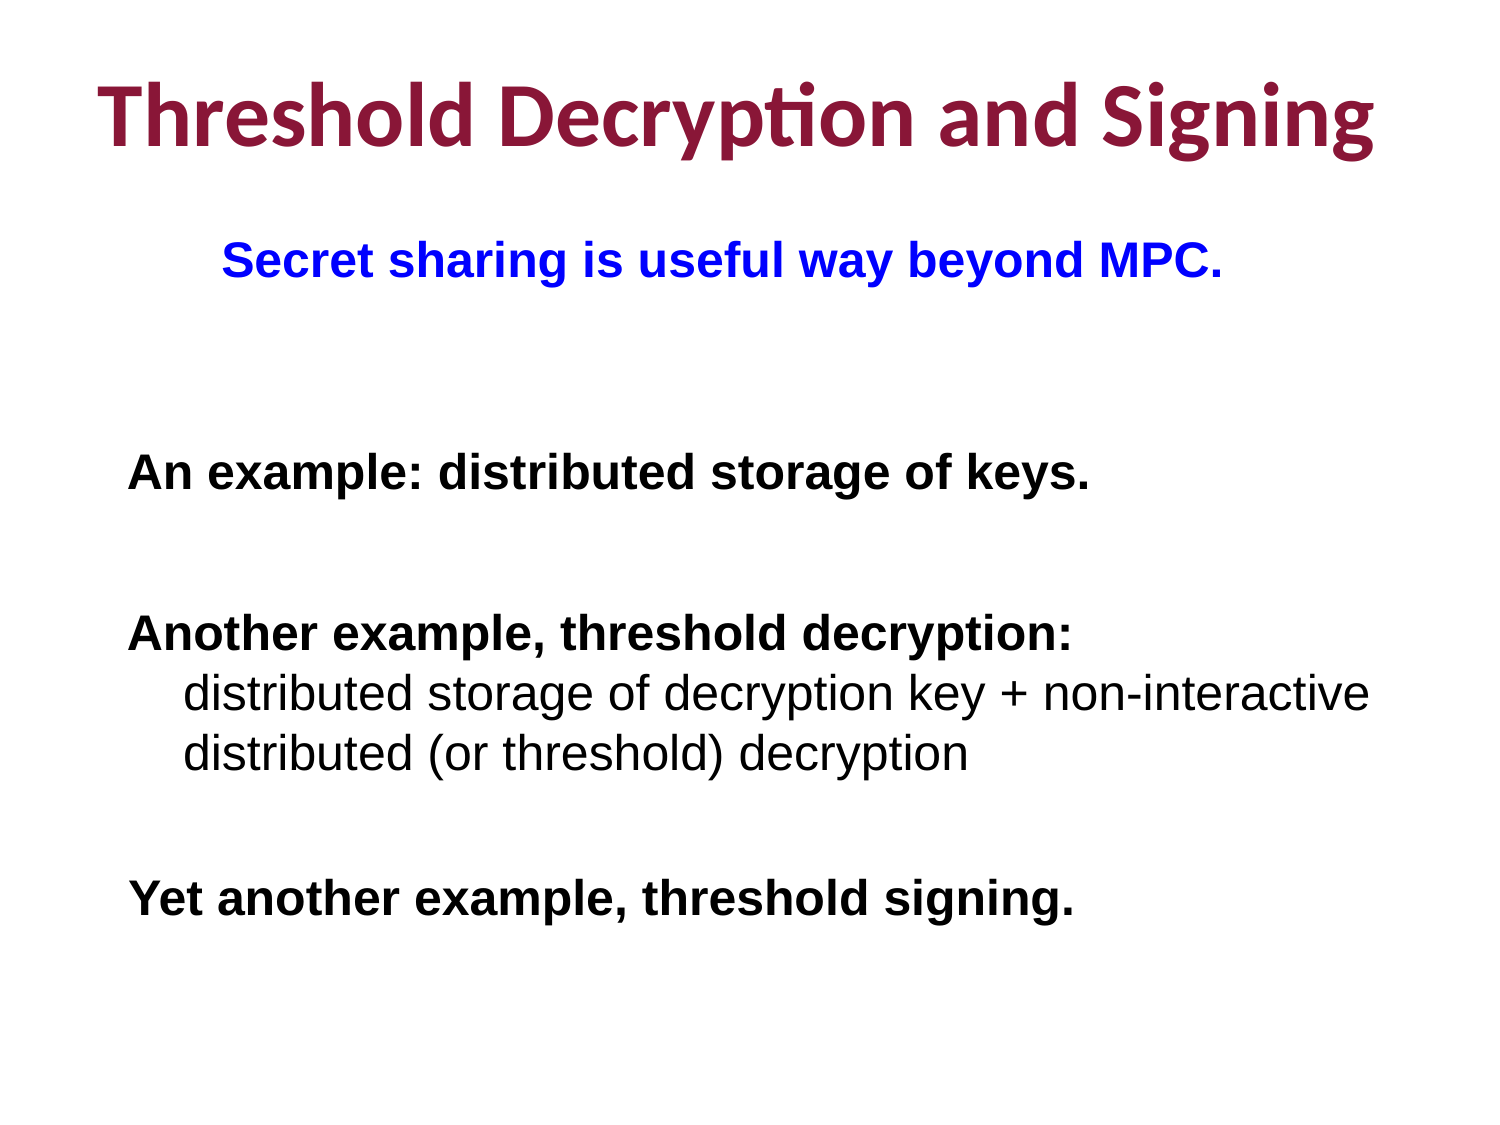

Threshold Decryption and Signing
Secret sharing is useful way beyond MPC.
An example: distributed storage of keys.
Another example, threshold decryption:
distributed storage of decryption key + non-interactive distributed (or threshold) decryption
Yet another example, threshold signing.